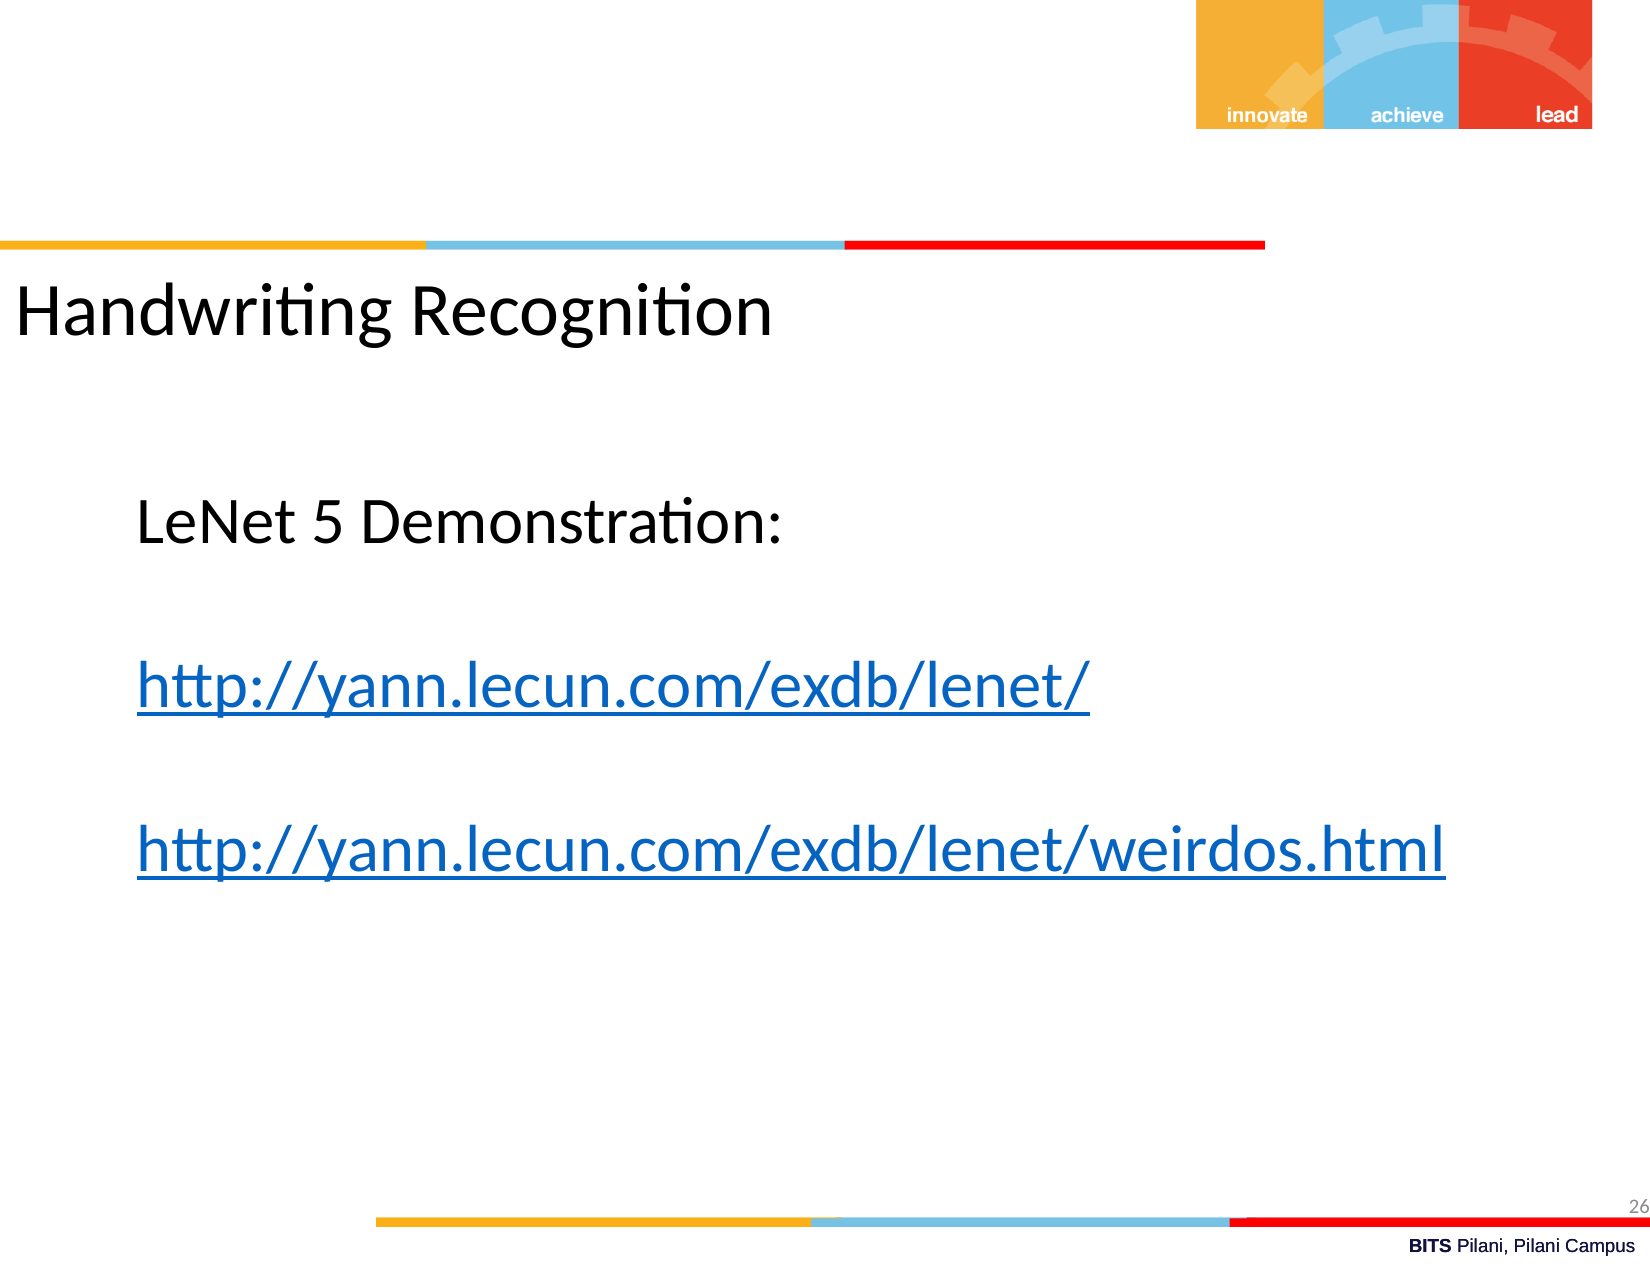

Handwriting Recognition
LeNet 5 Demonstration:

http://yann.lecun.com/exdb/lenet/

http://yann.lecun.com/exdb/lenet/weirdos.html

26